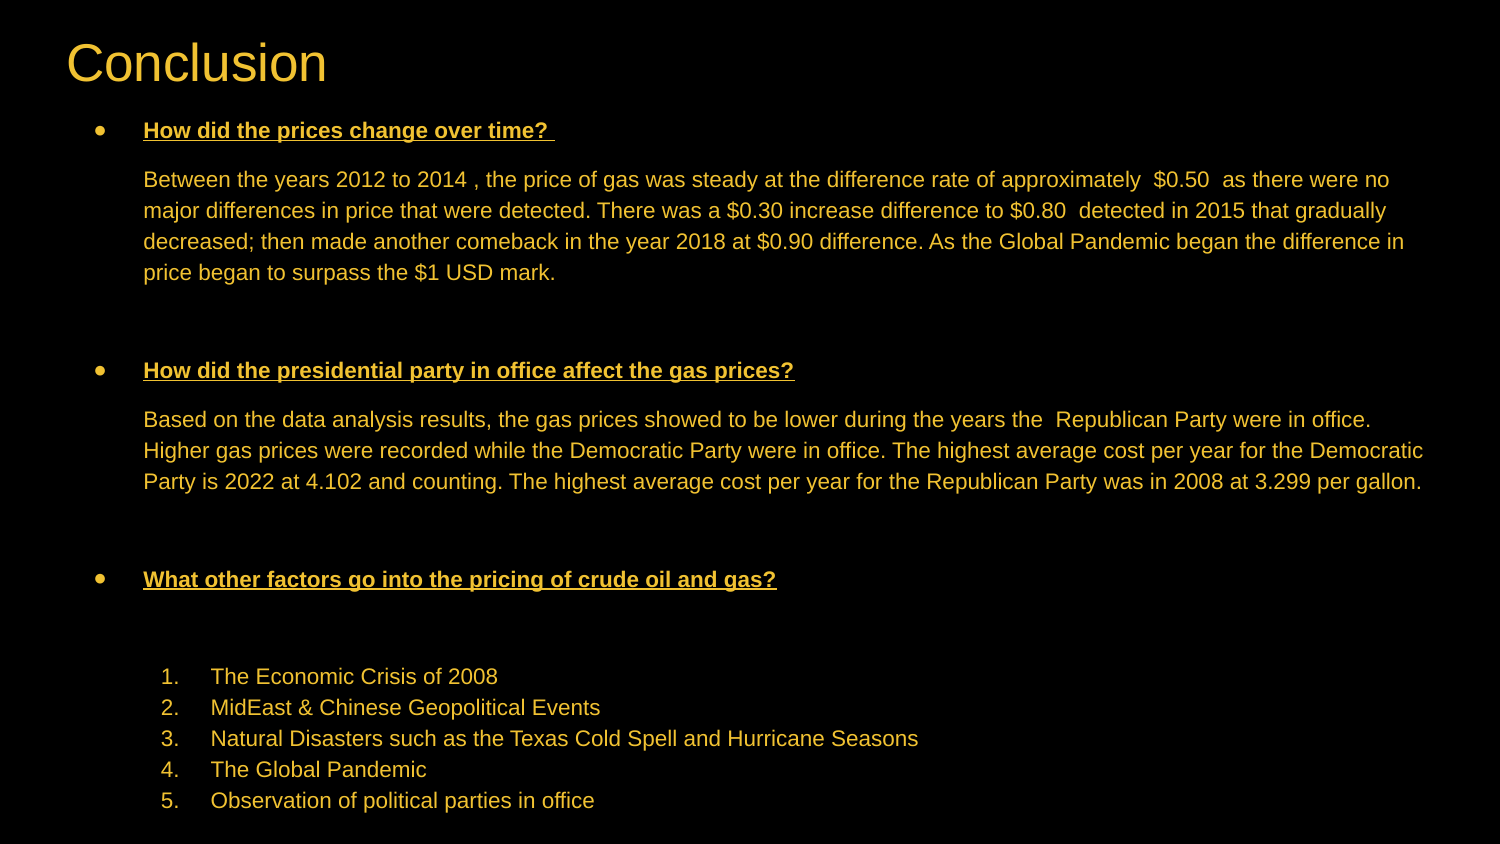

# Conclusion
How did the prices change over time?
Between the years 2012 to 2014 , the price of gas was steady at the difference rate of approximately  $0.50  as there were no major differences in price that were detected. There was a $0.30 increase difference to $0.80  detected in 2015 that gradually decreased; then made another comeback in the year 2018 at $0.90 difference. As the Global Pandemic began the difference in price began to surpass the $1 USD mark.

How did the presidential party in office affect the gas prices?
Based on the data analysis results, the gas prices showed to be lower during the years the  Republican Party were in office. Higher gas prices were recorded while the Democratic Party were in office. The highest average cost per year for the Democratic Party is 2022 at 4.102 and counting. The highest average cost per year for the Republican Party was in 2008 at 3.299 per gallon.

What other factors go into the pricing of crude oil and gas?

The Economic Crisis of 2008
MidEast & Chinese Geopolitical Events
Natural Disasters such as the Texas Cold Spell and Hurricane Seasons
The Global Pandemic
Observation of political parties in office